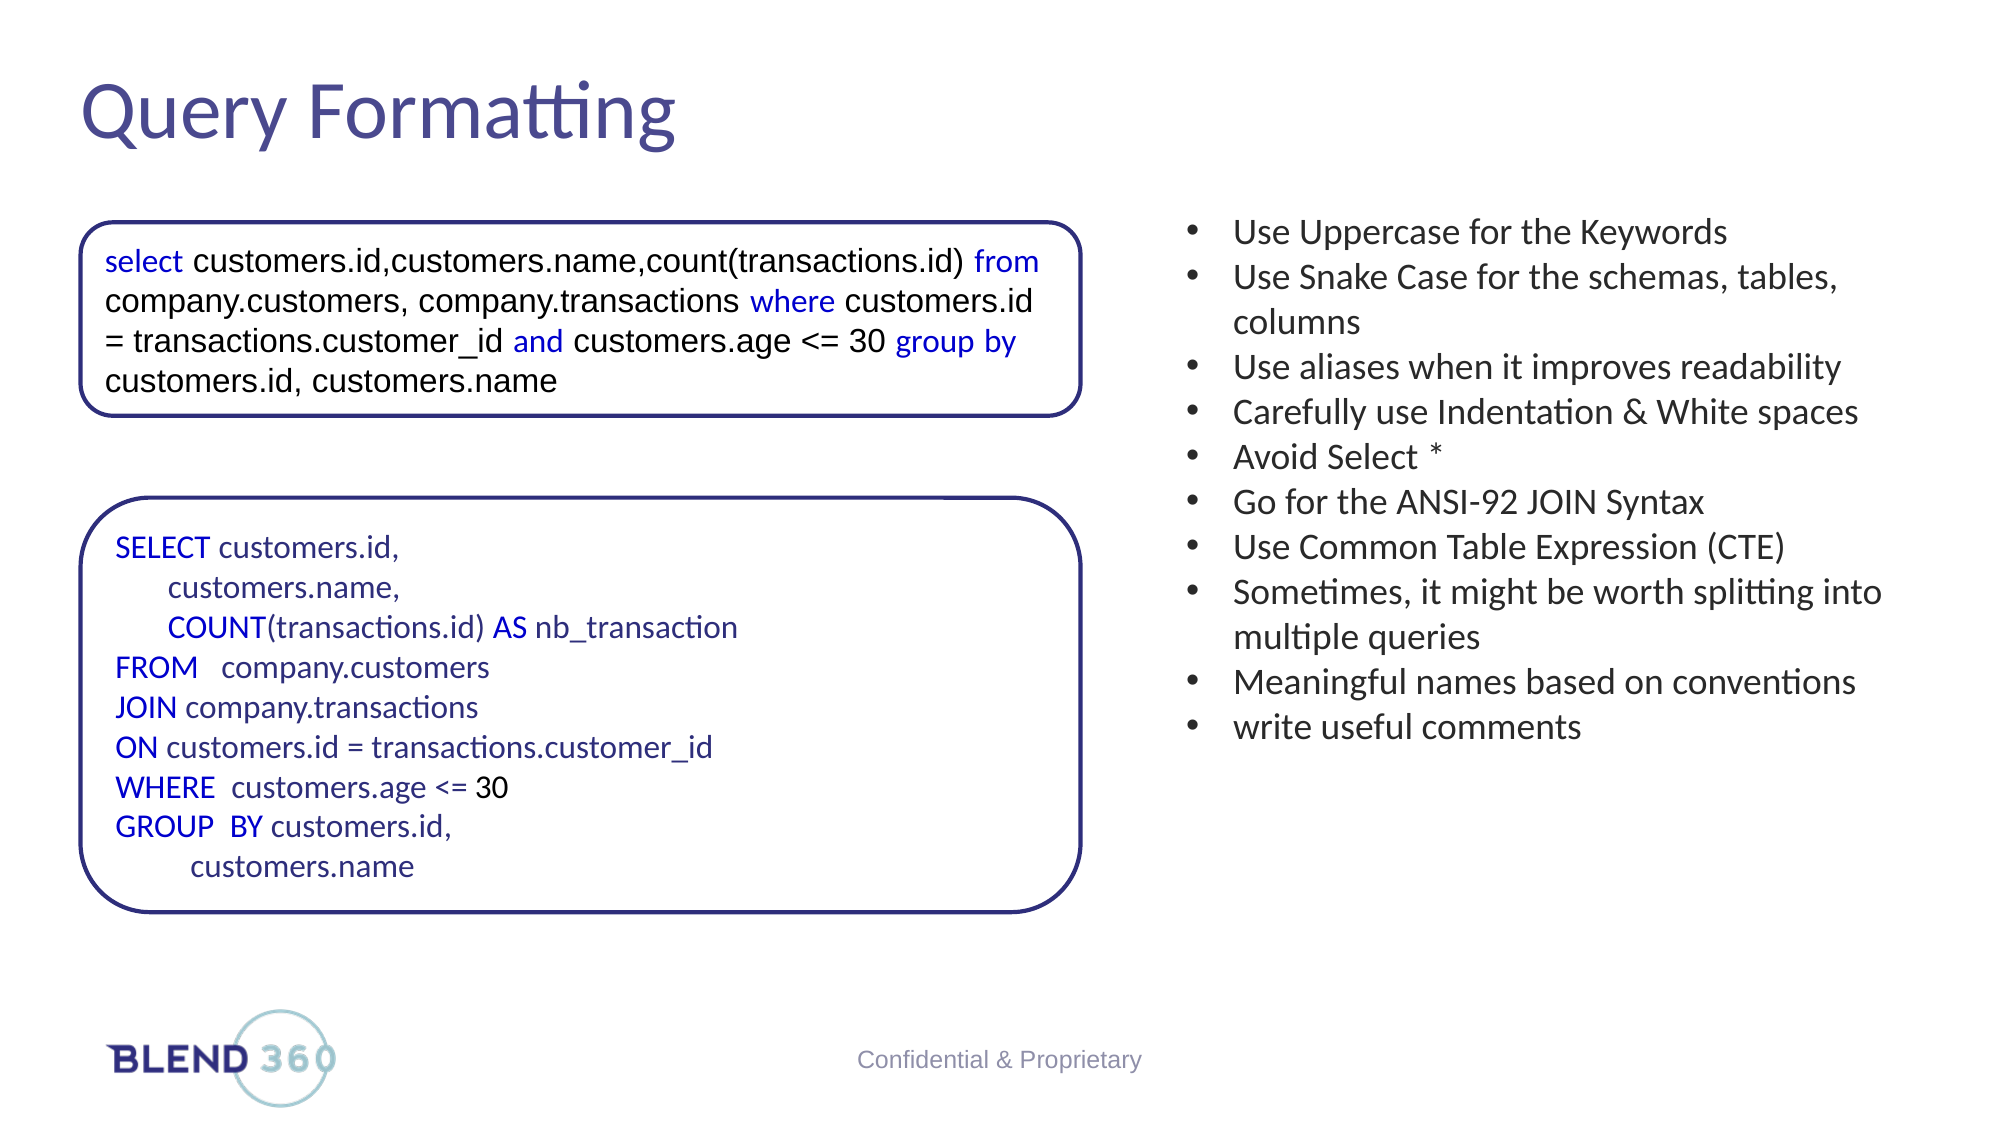

# Query Formatting
Use Uppercase for the Keywords
Use Snake Case for the schemas, tables, columns
Use aliases when it improves readability
Carefully use Indentation & White spaces
Avoid Select *
Go for the ANSI-92 JOIN Syntax
Use Common Table Expression (CTE)
Sometimes, it might be worth splitting into multiple queries
Meaningful names based on conventions
write useful comments
select customers.id,customers.name,count(transactions.id) from company.customers, company.transactions where customers.id = transactions.customer_id and customers.age <= 30 group by customers.id, customers.name
SELECT customers.id,
       customers.name,
       COUNT(transactions.id) AS nb_transaction
FROM   company.customers
JOIN company.transactions
ON customers.id = transactions.customer_id
WHERE  customers.age <= 30
GROUP  BY customers.id,
          customers.name